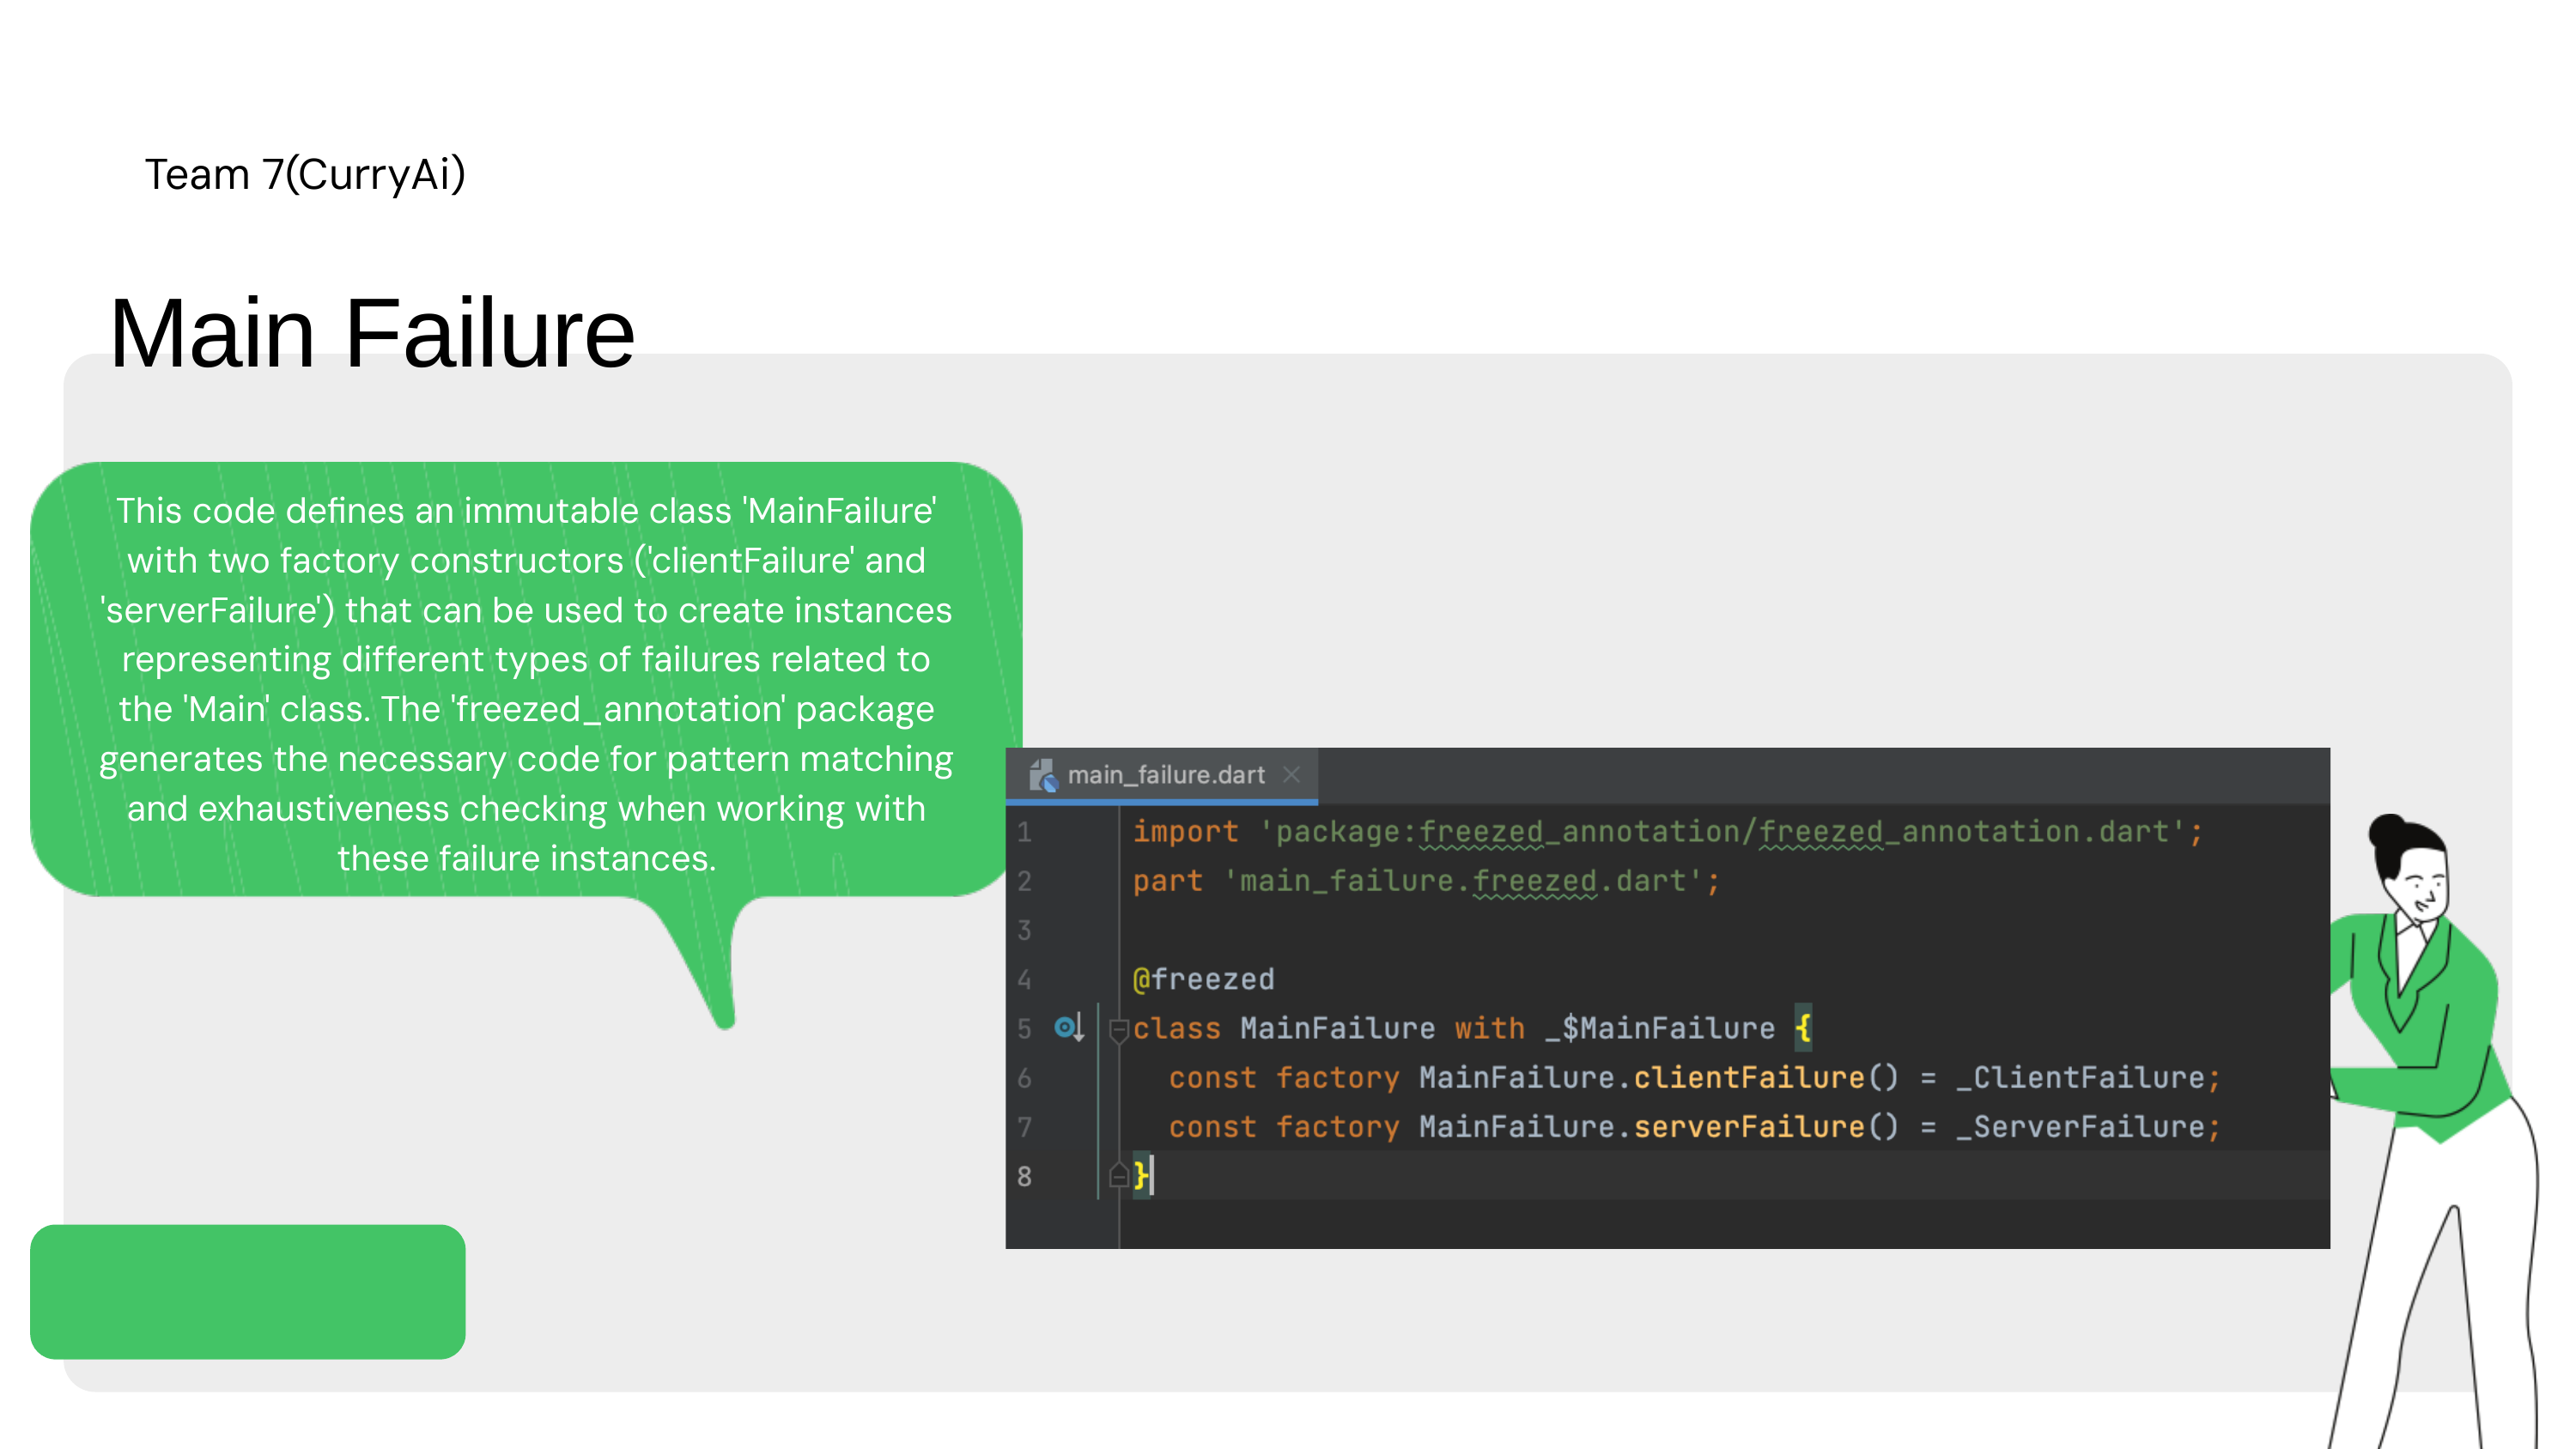

Team 7(CurryAi)
Main Failure

This code defines an immutable class 'MainFailure' with two factory constructors ('clientFailure' and 'serverFailure') that can be used to create instances representing different types of failures related to the 'Main' class. The 'freezed_annotation' package generates the necessary code for pattern matching and exhaustiveness checking when working with these failure instances.